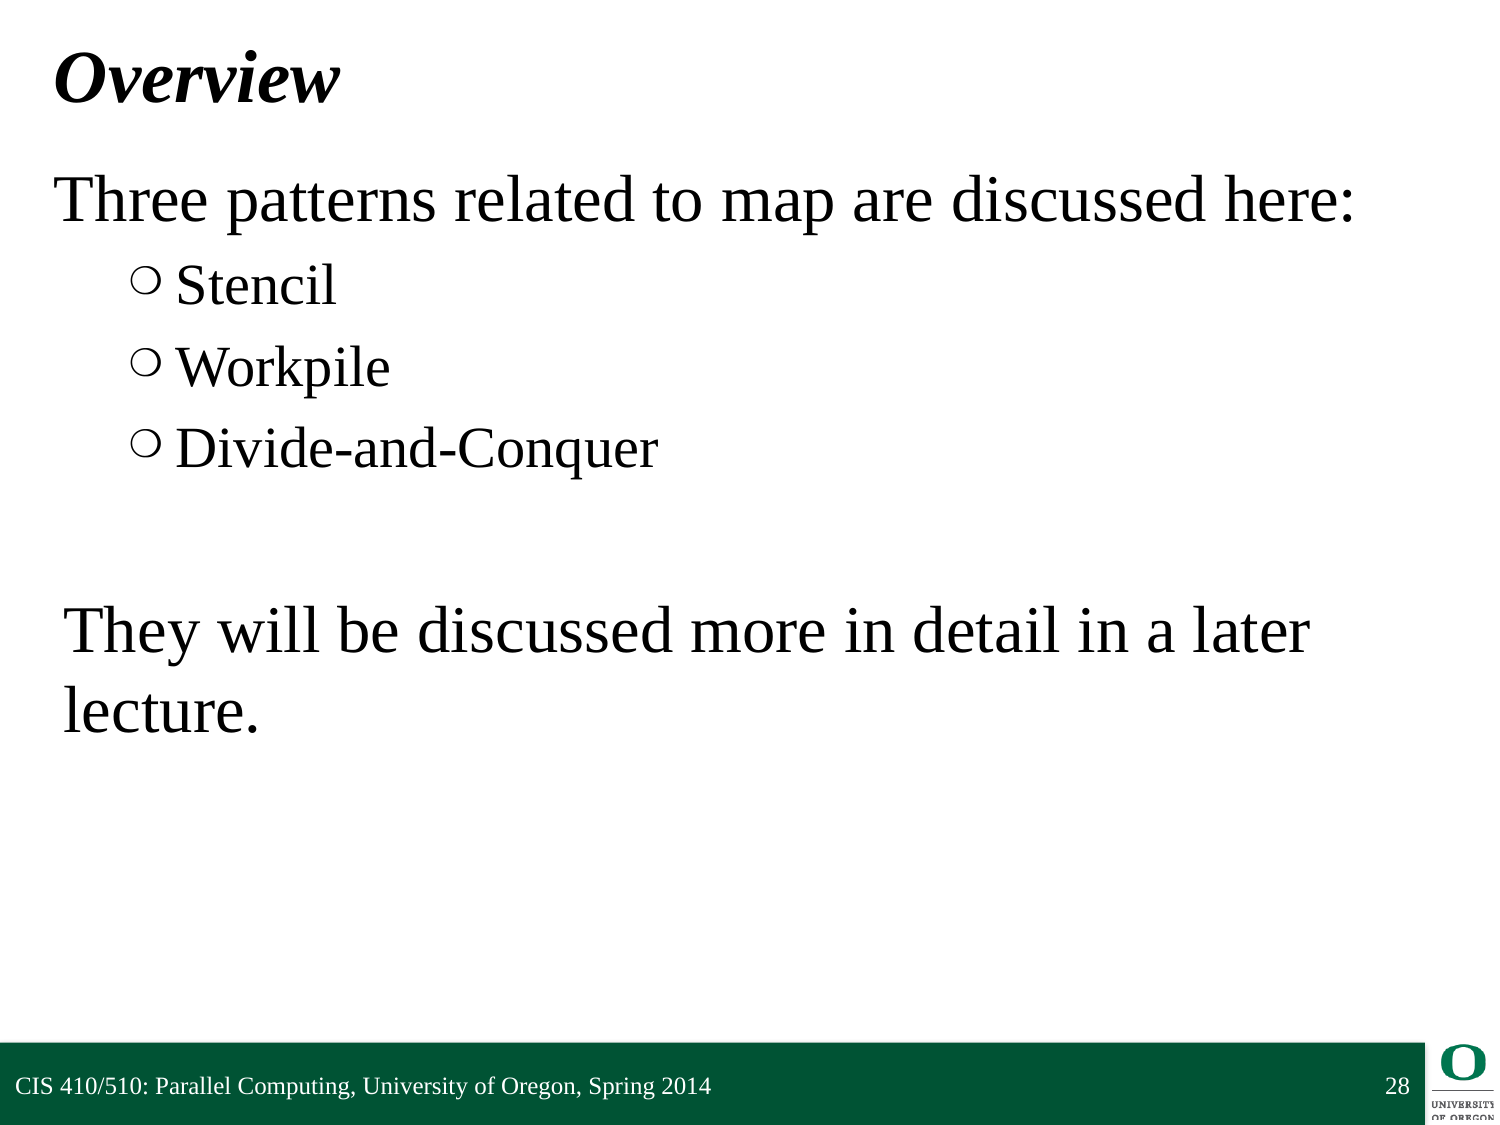

# Overview
Three patterns related to map are discussed here:
Stencil
Workpile
Divide-and-Conquer

They will be discussed more in detail in a later lecture.
CIS 410/510: Parallel Computing, University of Oregon, Spring 2014
28